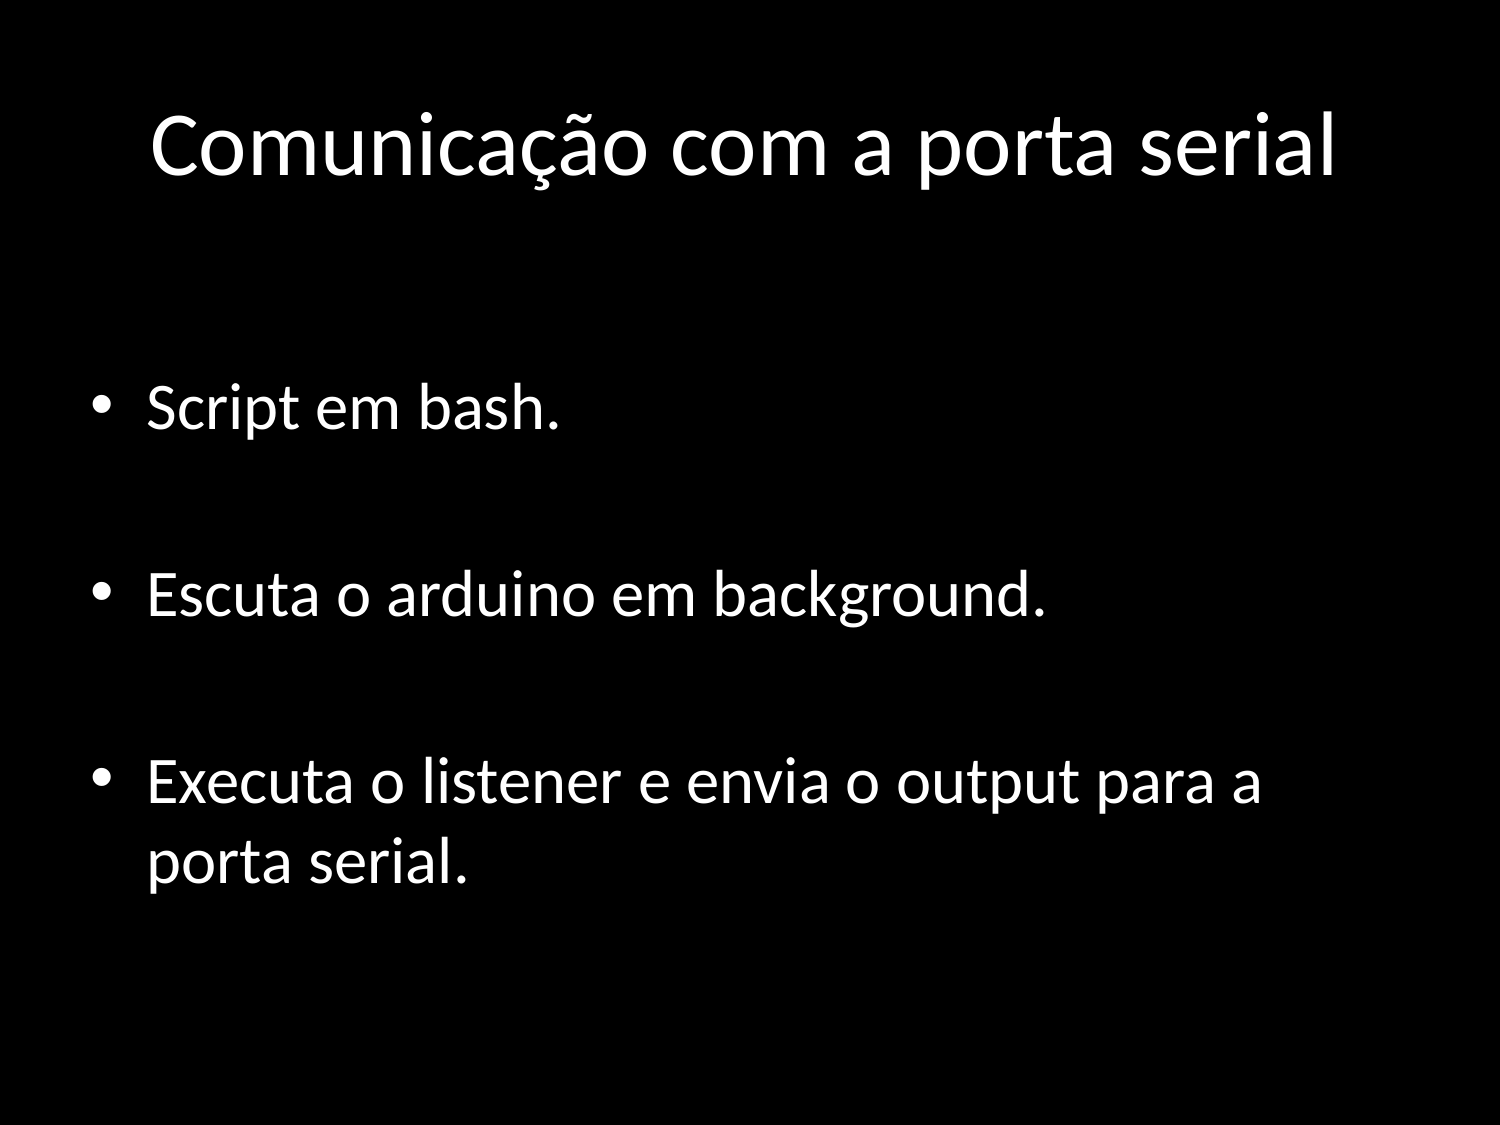

# Comunicação com a porta serial

Script em bash.

Escuta o arduino em background.

Executa o listener e envia o output para a porta serial.